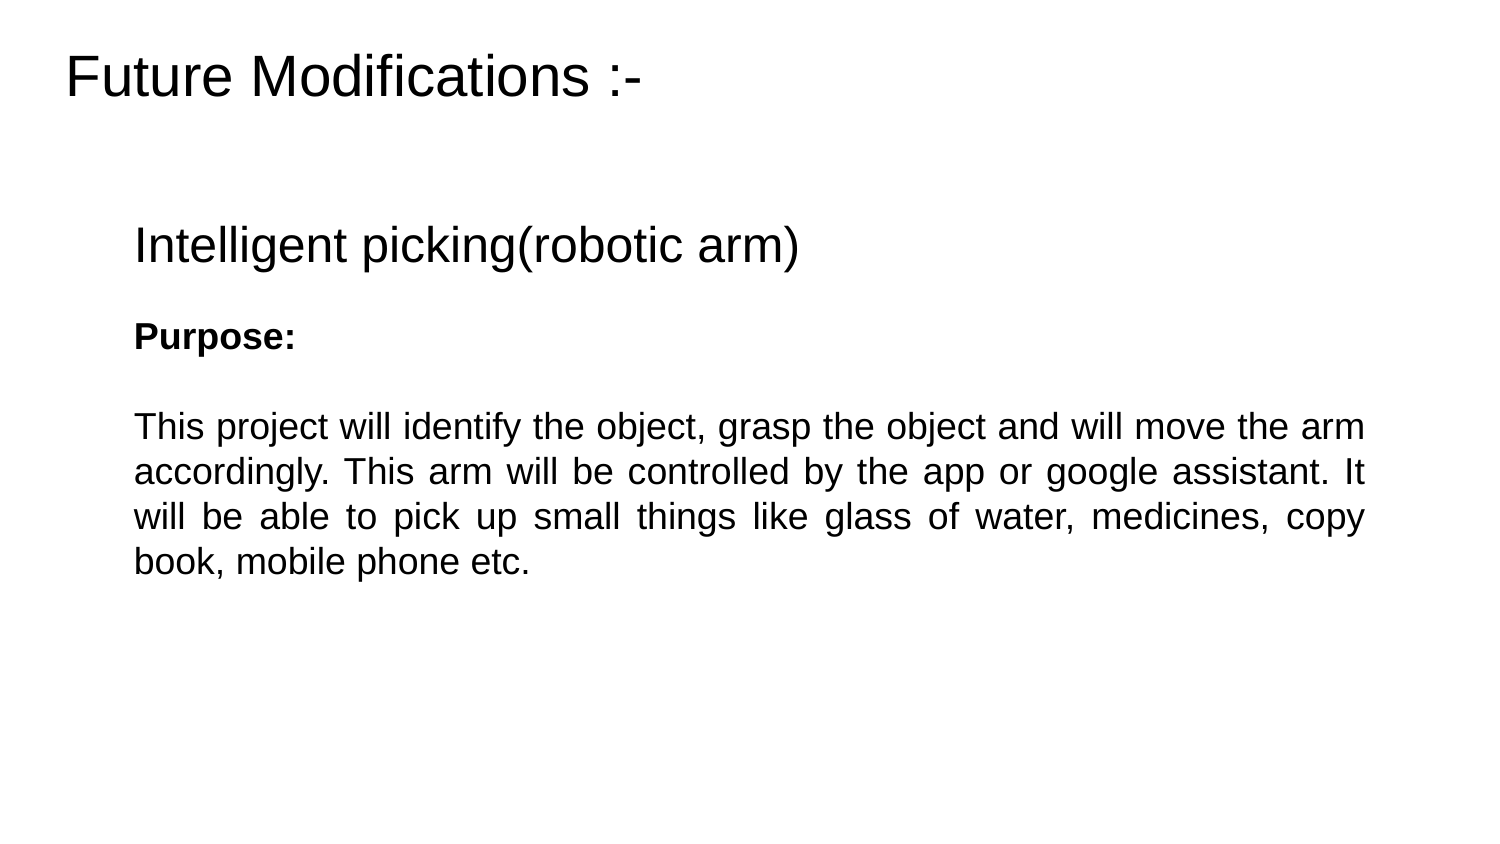

Future Modifications :-
# Intelligent picking(robotic arm)

Purpose:

This project will identify the object, grasp the object and will move the arm accordingly. This arm will be controlled by the app or google assistant. It will be able to pick up small things like glass of water, medicines, copy book, mobile phone etc.